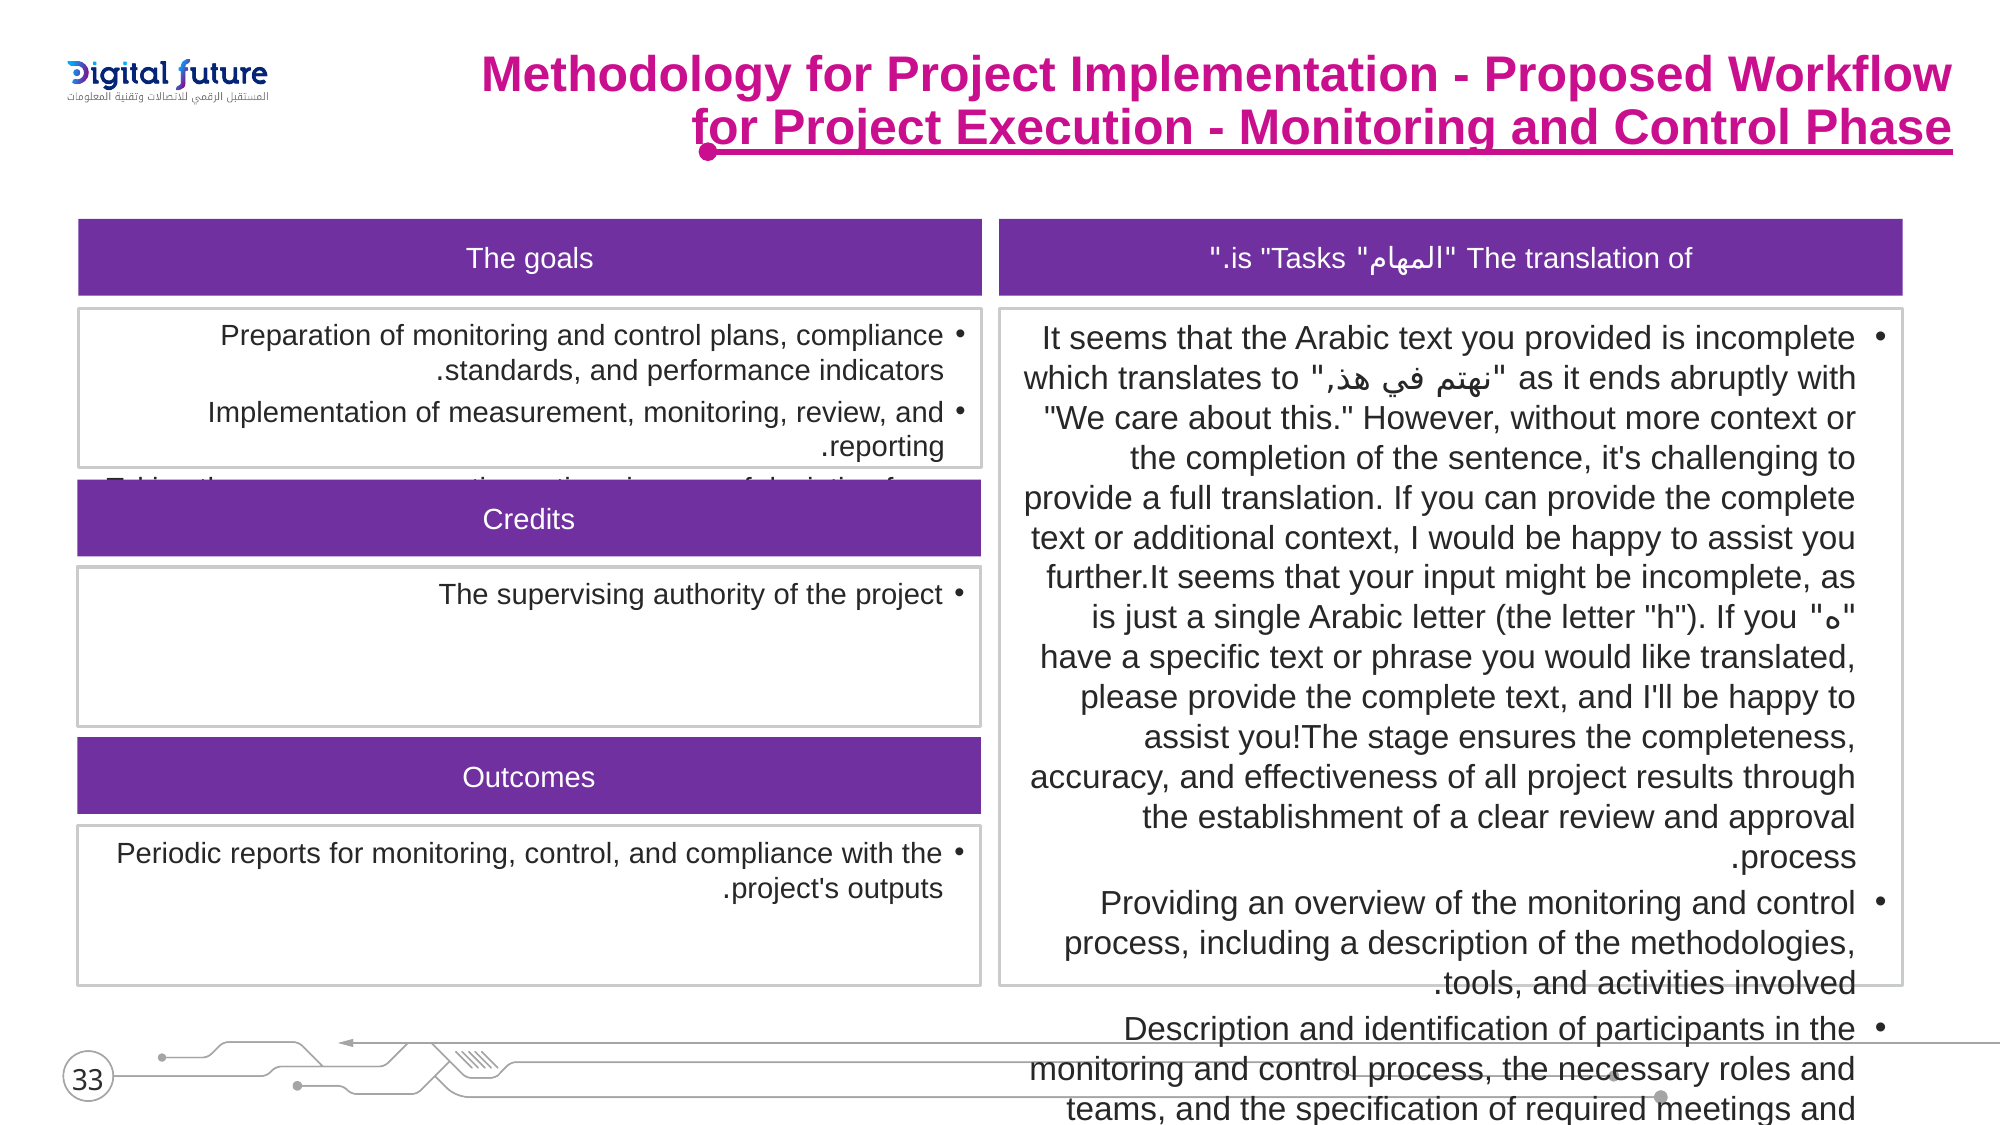

Methodology for Project Implementation - Proposed Workflow for Project Execution - Monitoring and Control Phase
The goals
The translation of "المهام" is "Tasks."
Preparation of monitoring and control plans, compliance standards, and performance indicators.
Implementation of measurement, monitoring, review, and reporting.
Taking the necessary corrective actions in case of deviation from the established path for project implementation.
It seems that the Arabic text you provided is incomplete as it ends abruptly with "نهتم في هذ," which translates to "We care about this." However, without more context or the completion of the sentence, it's challenging to provide a full translation. If you can provide the complete text or additional context, I would be happy to assist you further.It seems that your input might be incomplete, as "ه" is just a single Arabic letter (the letter "h"). If you have a specific text or phrase you would like translated, please provide the complete text, and I'll be happy to assist you!The stage ensures the completeness, accuracy, and effectiveness of all project results through the establishment of a clear review and approval process.
Providing an overview of the monitoring and control process, including a description of the methodologies, tools, and activities involved.
Description and identification of participants in the monitoring and control process, the necessary roles and teams, and the specification of required meetings and their frequency.
Determining Compliance RequirementsAnd greetings.The project that will be implemented.The project's outputs will be evaluated against these criteria before they are officially approved.
Preparing the timeline, resources, methods, and procedures that will be used in conducting project reviews.
Determining the outputs and practical metrics that will be captured and monitored for the project, as well as any tools that will be used to accomplish this.
Implementation of monitoring and control, measuring compliance, reporting, and assessing performance indicators.
"Implement corrective plans in case of deviation from the execution plans or failure to adhere to them."The term "الامتثال" translates to "compliance" or "obedience" in English. It refers to the act of conforming to rules, laws, or requests. The context in which it is used can influence its specific meaning, but it generally carries the connotation of following directives or adhering to established norms."With the requirements or the failure to achieve the desired performance indicators, and ensuring their implementation and realigning the project on the correct path."
Credits
The supervising authority of the project
Outcomes
Periodic reports for monitoring, control, and compliance with the project's outputs.